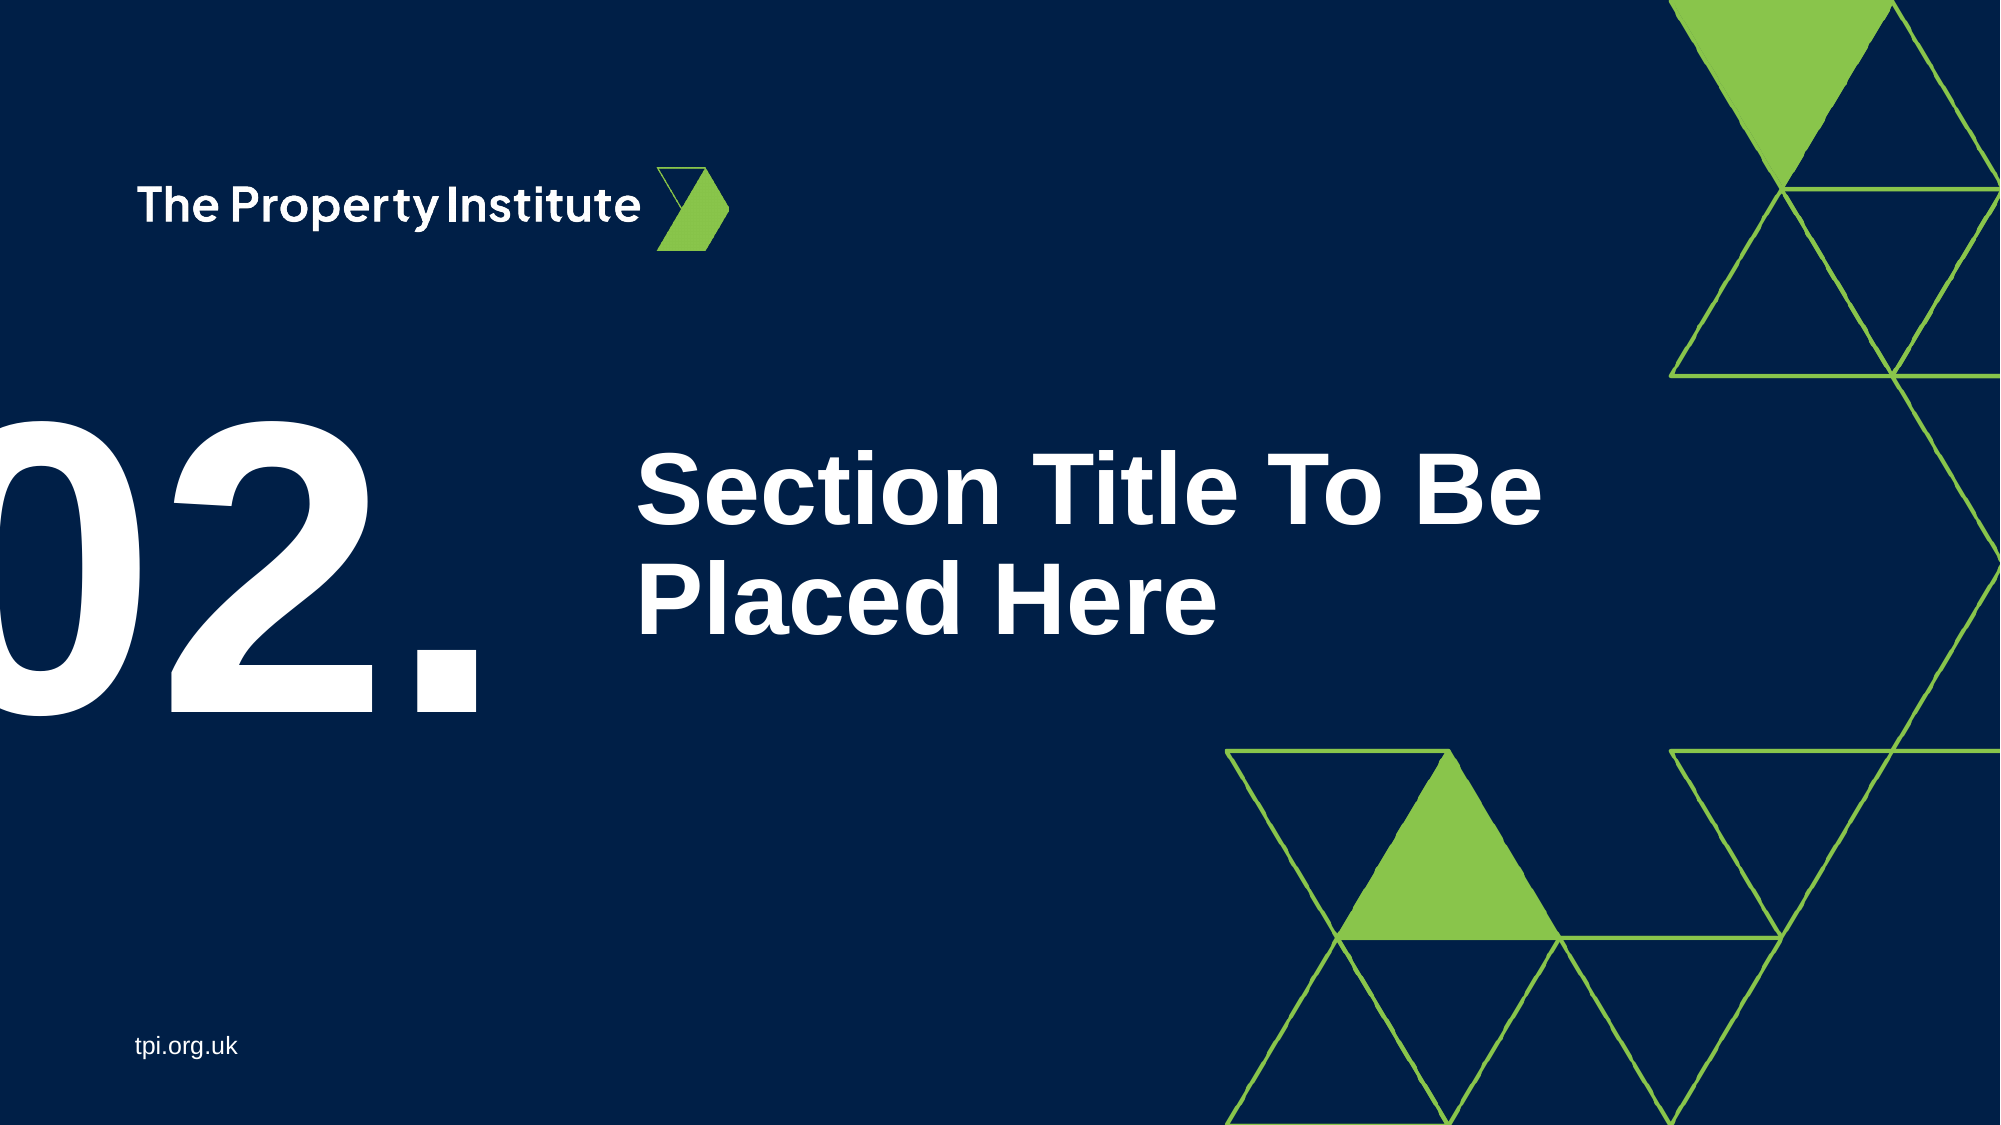

# 02.
Section Title To Be Placed Here